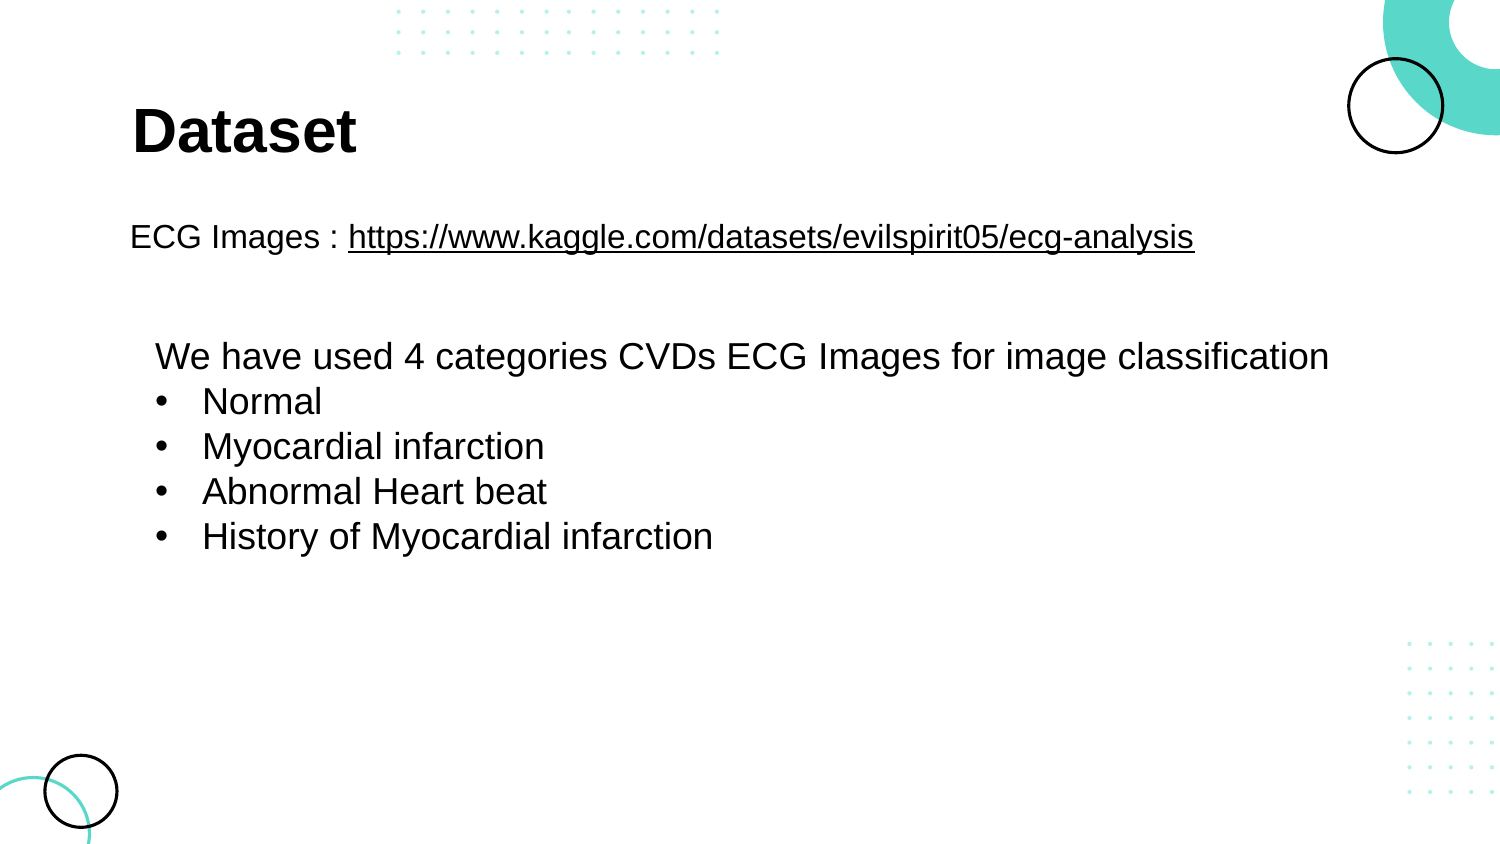

# Dataset
ECG Images : https://www.kaggle.com/datasets/evilspirit05/ecg-analysis
We have used 4 categories CVDs ECG Images for image classification
Normal
Myocardial infarction
Abnormal Heart beat
History of Myocardial infarction